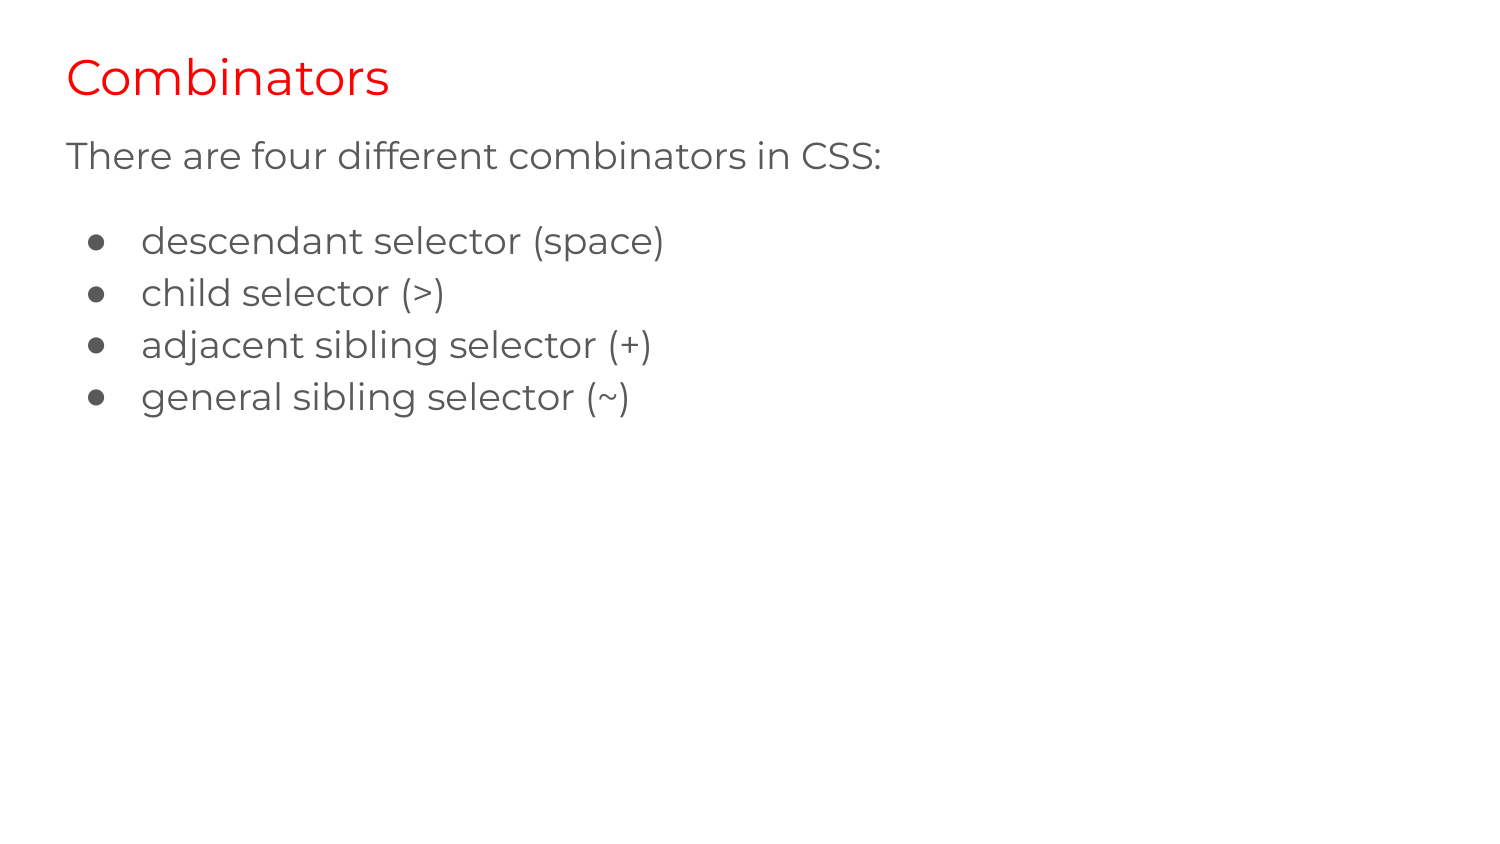

# Combinators
There are four different combinators in CSS:
descendant selector (space)
child selector (>)
adjacent sibling selector (+)
general sibling selector (~)